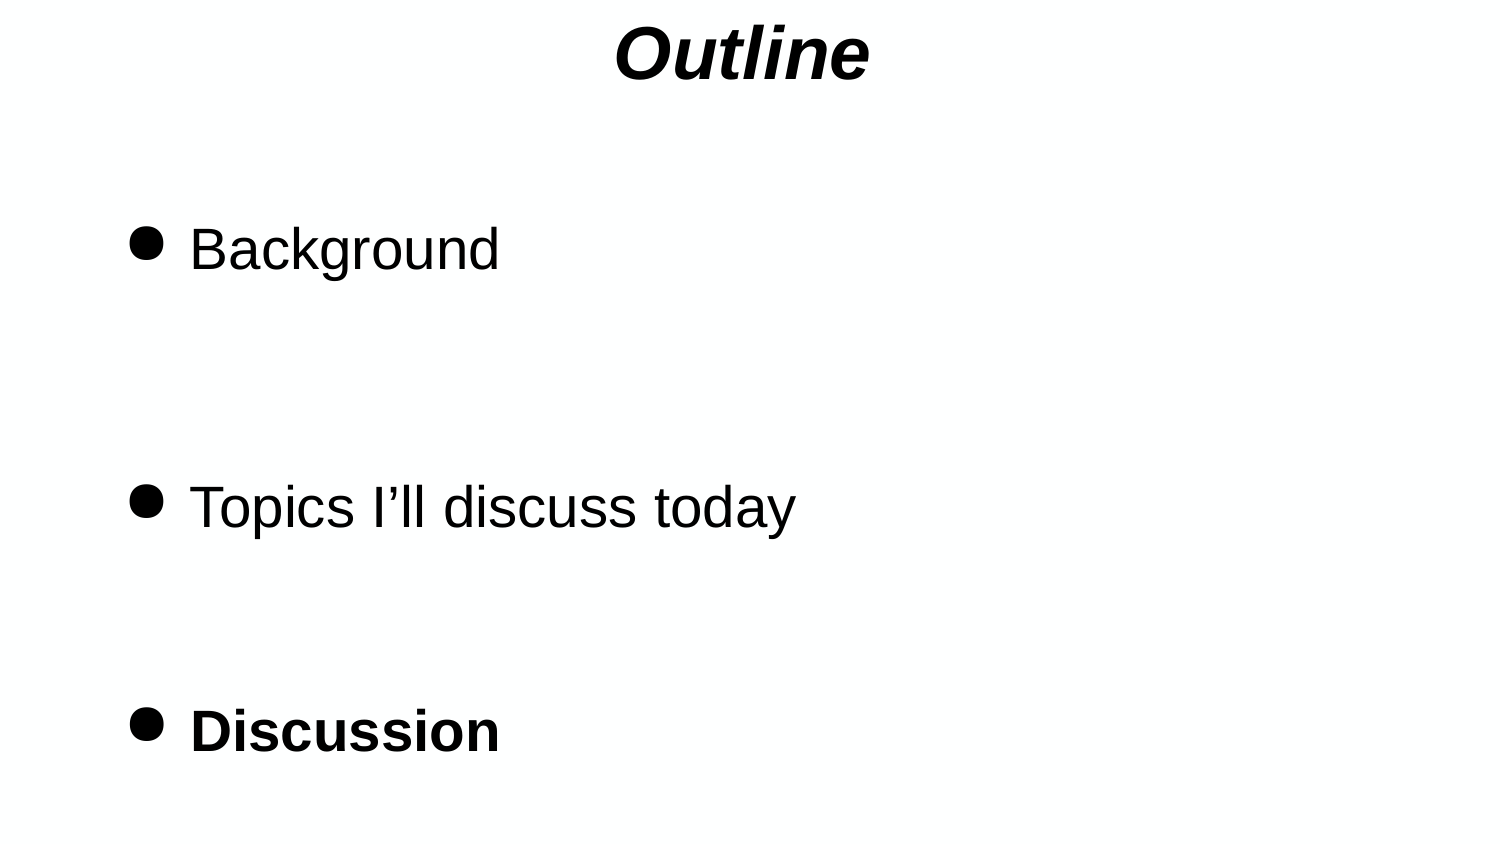

144
# Outline
Background
Topics I’ll discuss today

Discussion